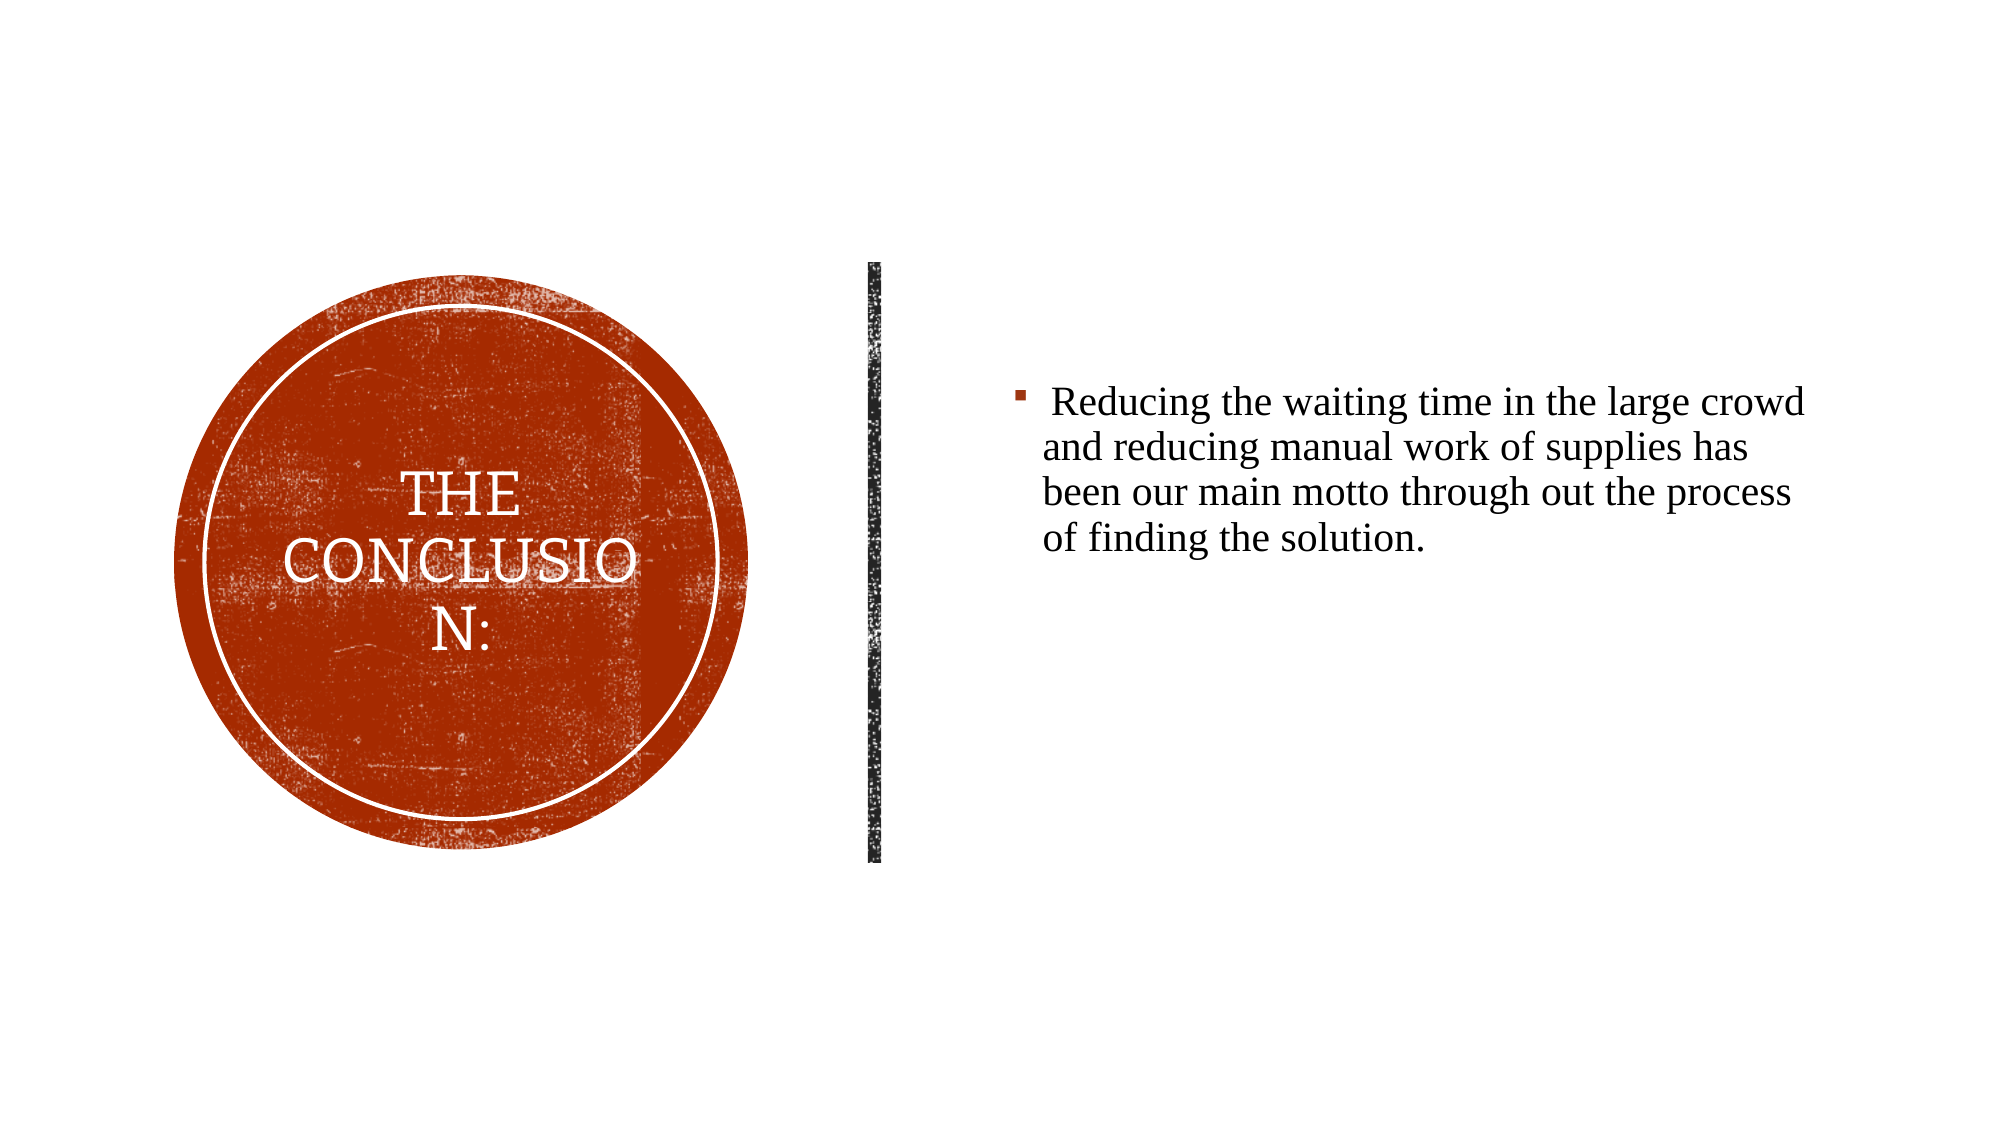

Reducing the waiting time in the large crowd and reducing manual work of supplies has been our main motto through out the process of finding the solution.

# The conclusion: